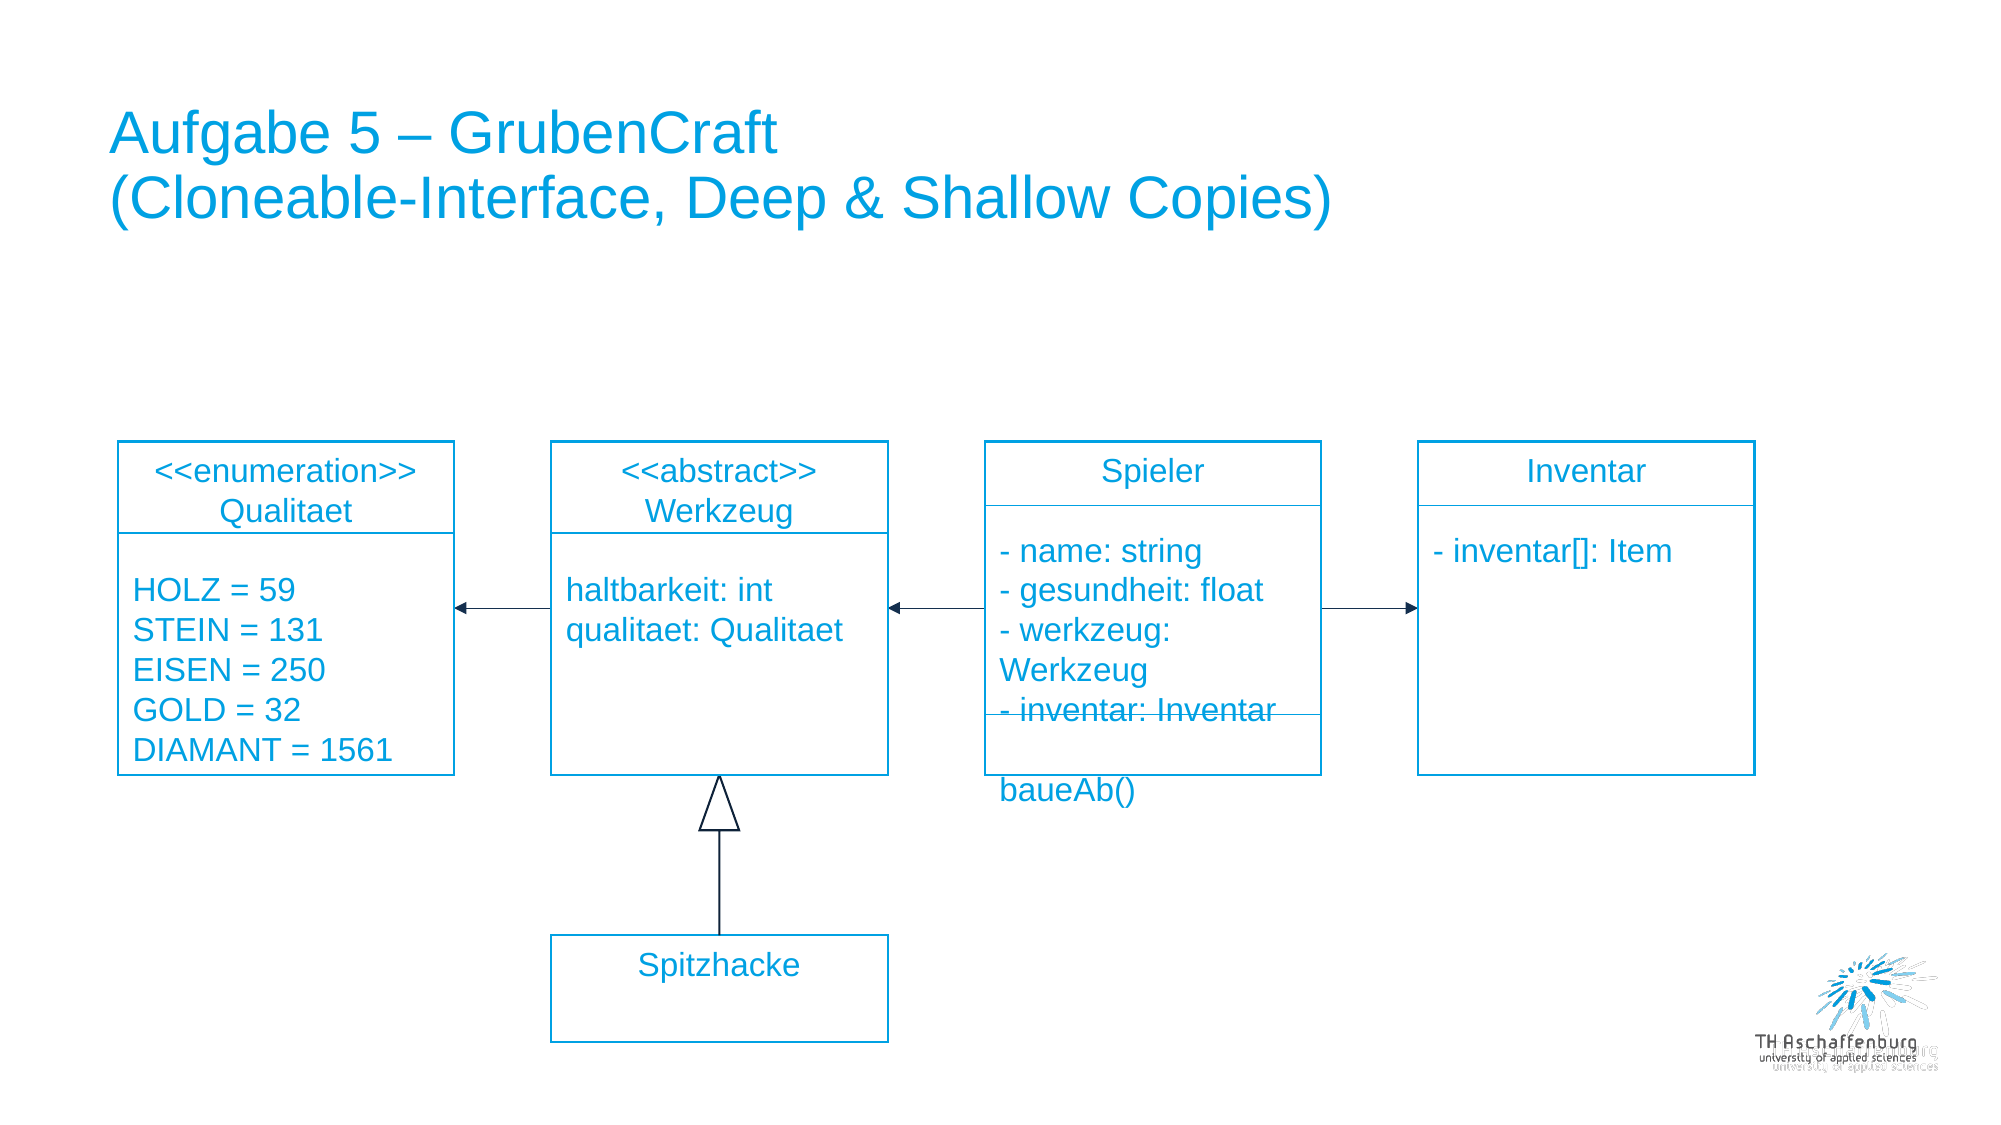

# Aufgabe 5 – GrubenCraft (Cloneable-Interface, Deep & Shallow Copies)
<<enumeration>>
Qualitaet

HOLZ = 59
STEIN = 131
EISEN = 250
GOLD = 32
DIAMANT = 1561
<<abstract>>
Werkzeug

haltbarkeit: int
qualitaet: Qualitaet
Inventar

- inventar[]: Item
Spieler

- name: string
- gesundheit: float
- werkzeug: Werkzeug
- inventar: Inventar

baueAb()

Spitzhacke